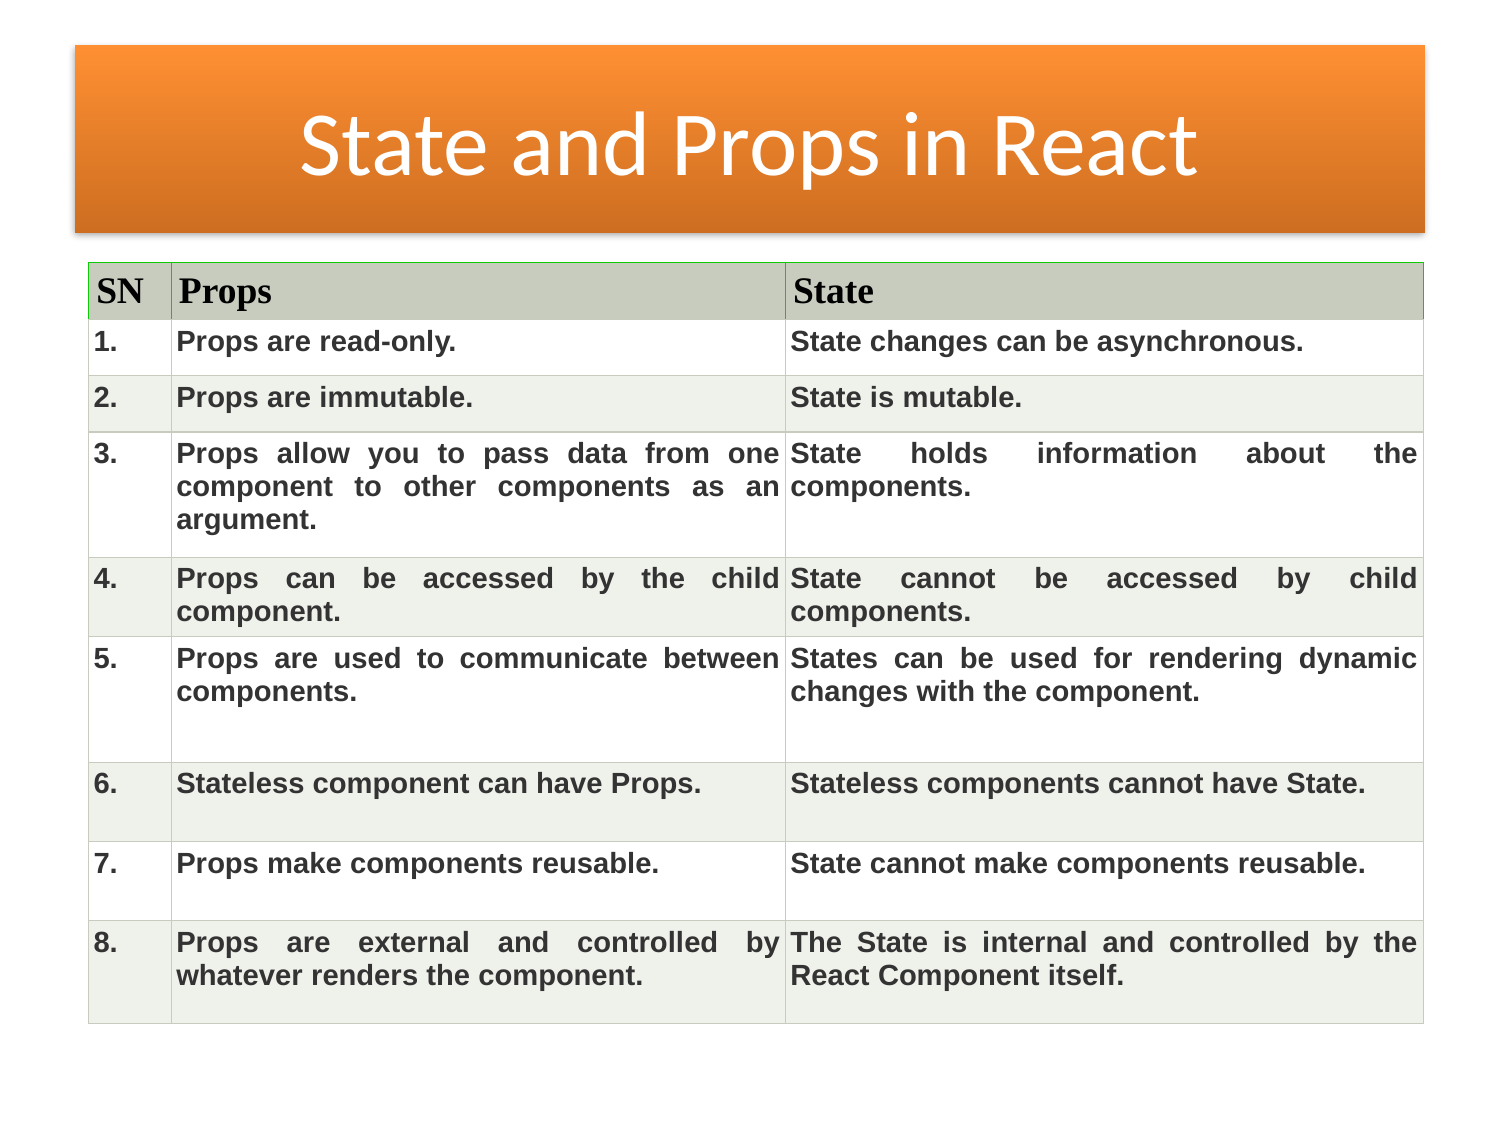

# State and Props in React
| SN | Props | State |
| --- | --- | --- |
| 1. | Props are read-only. | State changes can be asynchronous. |
| 2. | Props are immutable. | State is mutable. |
| 3. | Props allow you to pass data from one component to other components as an argument. | State holds information about the components. |
| 4. | Props can be accessed by the child component. | State cannot be accessed by child components. |
| 5. | Props are used to communicate between components. | States can be used for rendering dynamic changes with the component. |
| 6. | Stateless component can have Props. | Stateless components cannot have State. |
| 7. | Props make components reusable. | State cannot make components reusable. |
| 8. | Props are external and controlled by whatever renders the component. | The State is internal and controlled by the React Component itself. |